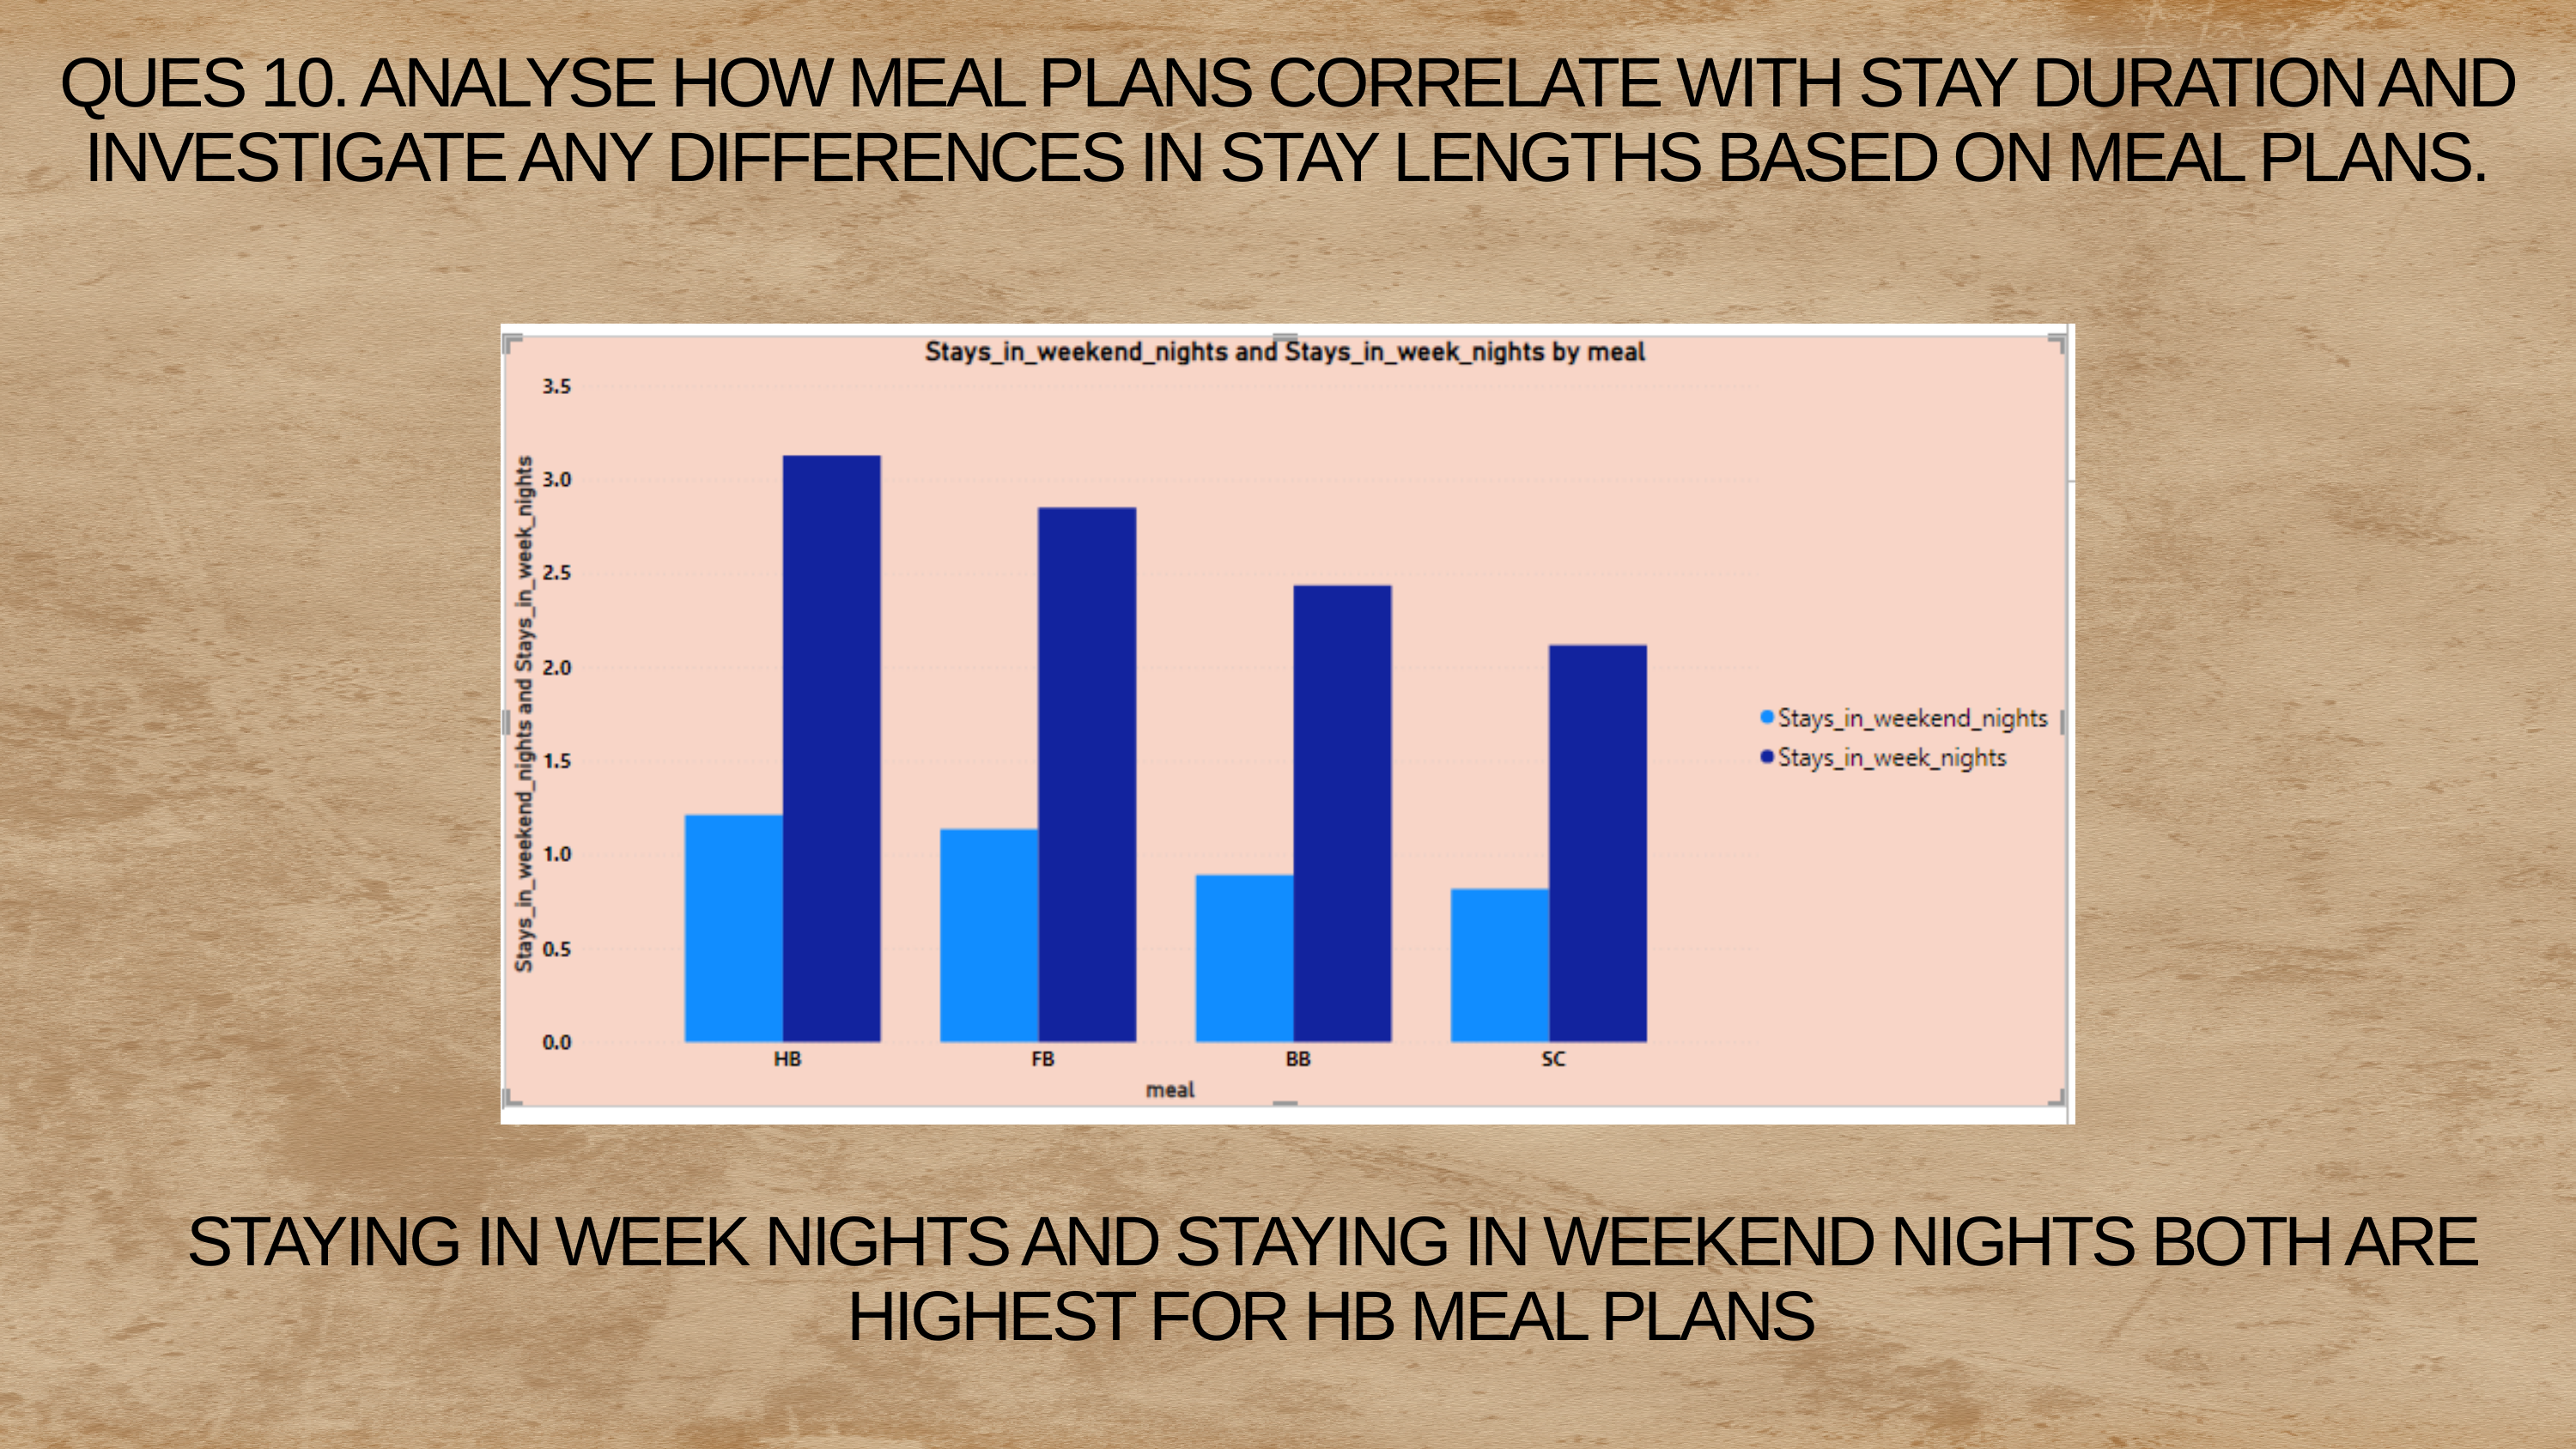

QUES 10. ANALYSE HOW MEAL PLANS CORRELATE WITH STAY DURATION AND INVESTIGATE ANY DIFFERENCES IN STAY LENGTHS BASED ON MEAL PLANS.

STAYING IN WEEK NIGHTS AND STAYING IN WEEKEND NIGHTS BOTH ARE HIGHEST FOR HB MEAL PLANS